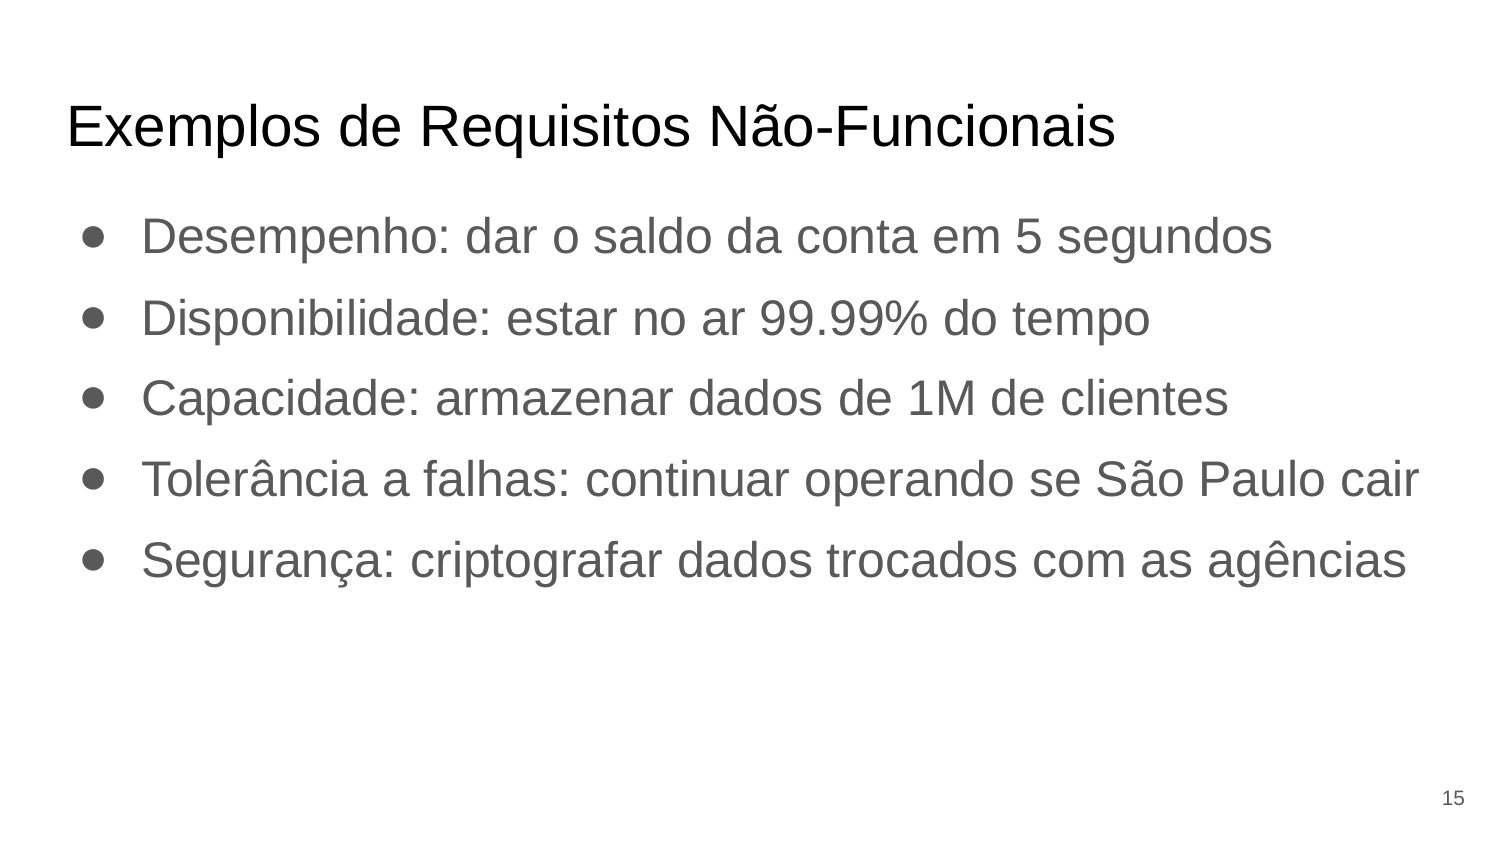

# Exemplos de Requisitos Não-Funcionais
Desempenho: dar o saldo da conta em 5 segundos
Disponibilidade: estar no ar 99.99% do tempo
Capacidade: armazenar dados de 1M de clientes
Tolerância a falhas: continuar operando se São Paulo cair
Segurança: criptografar dados trocados com as agências

15